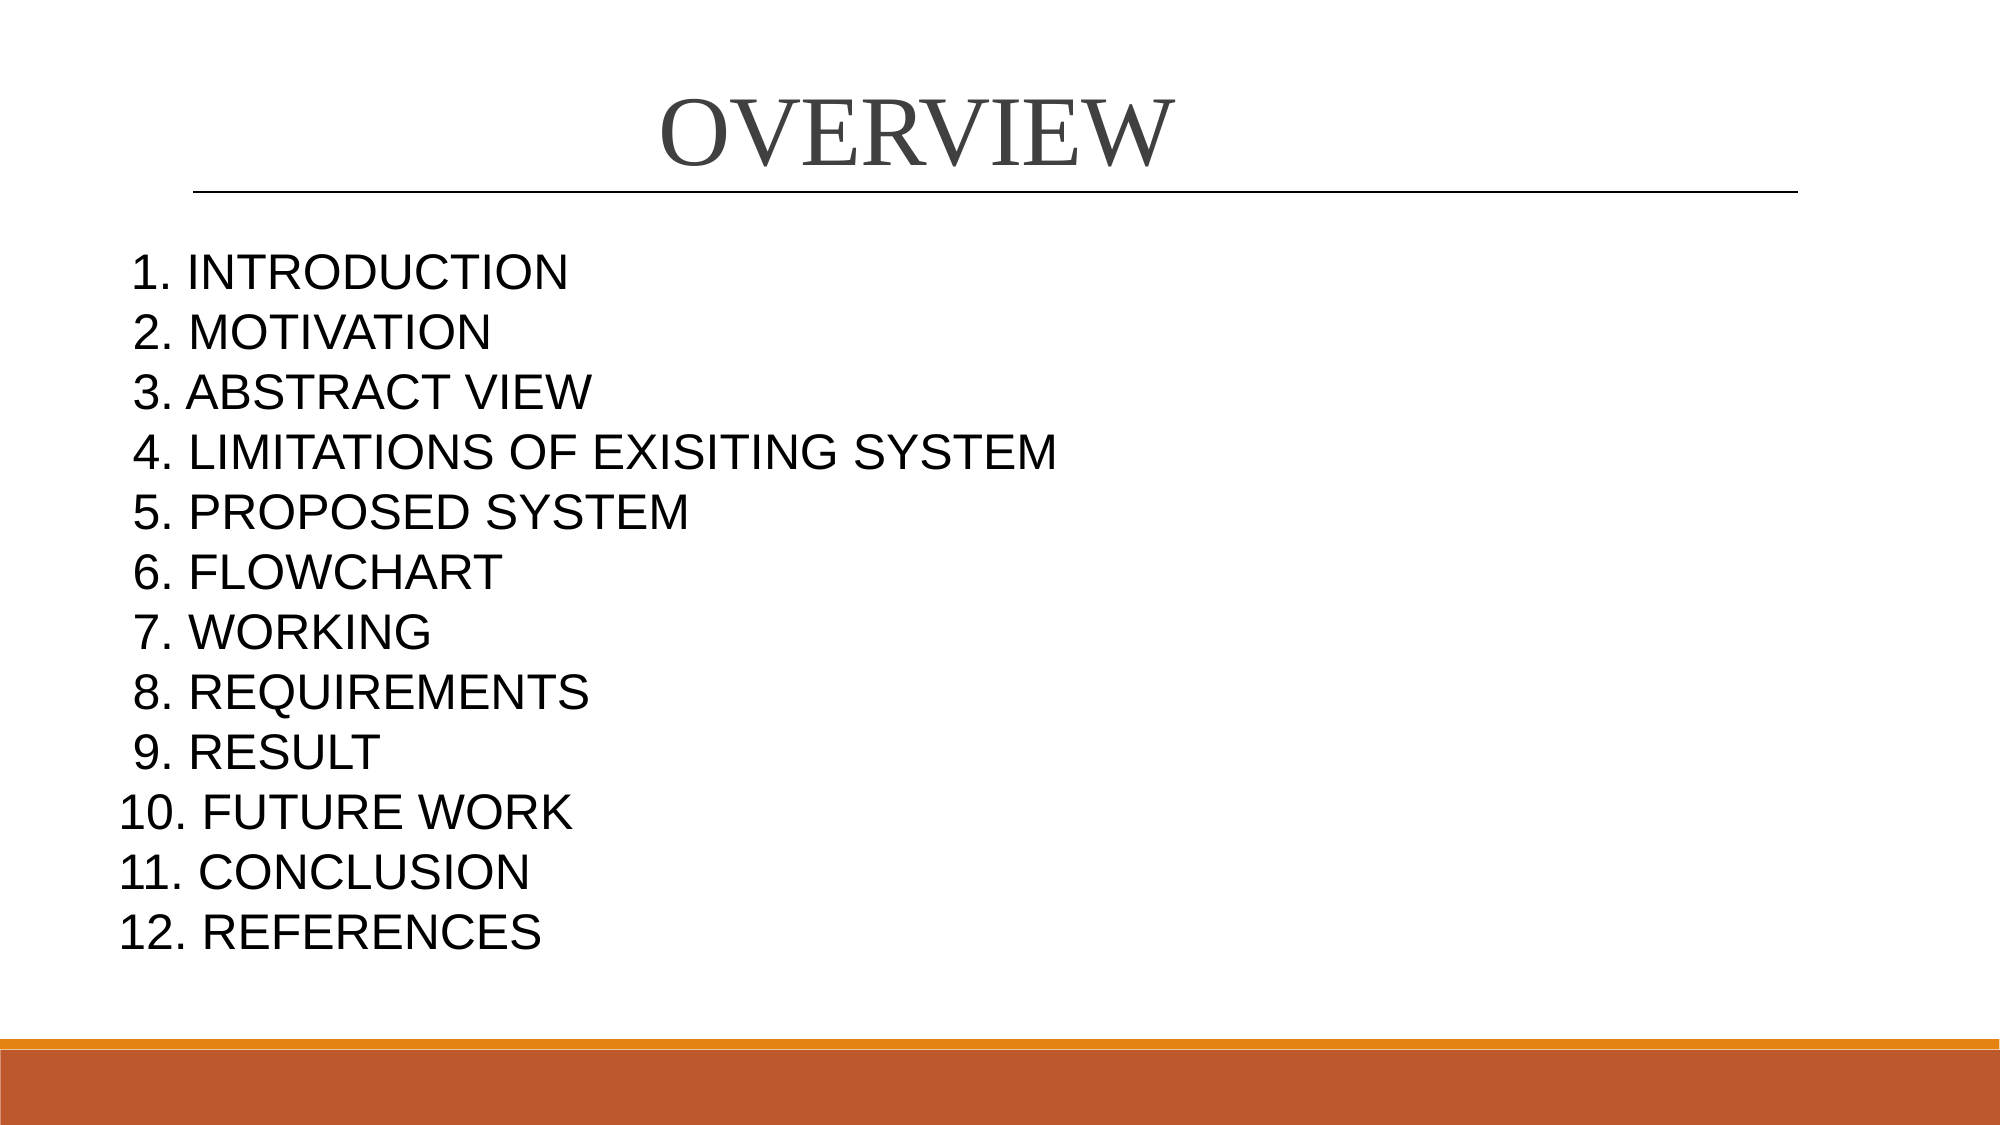

OVERVIEW
 1. INTRODUCTION
 2. MOTIVATION
 3. ABSTRACT VIEW
 4. LIMITATIONS OF EXISITING SYSTEM
 5. PROPOSED SYSTEM
 6. FLOWCHART
 7. WORKING
 8. REQUIREMENTS
 9. RESULT
10. FUTURE WORK
11. CONCLUSION
12. REFERENCES